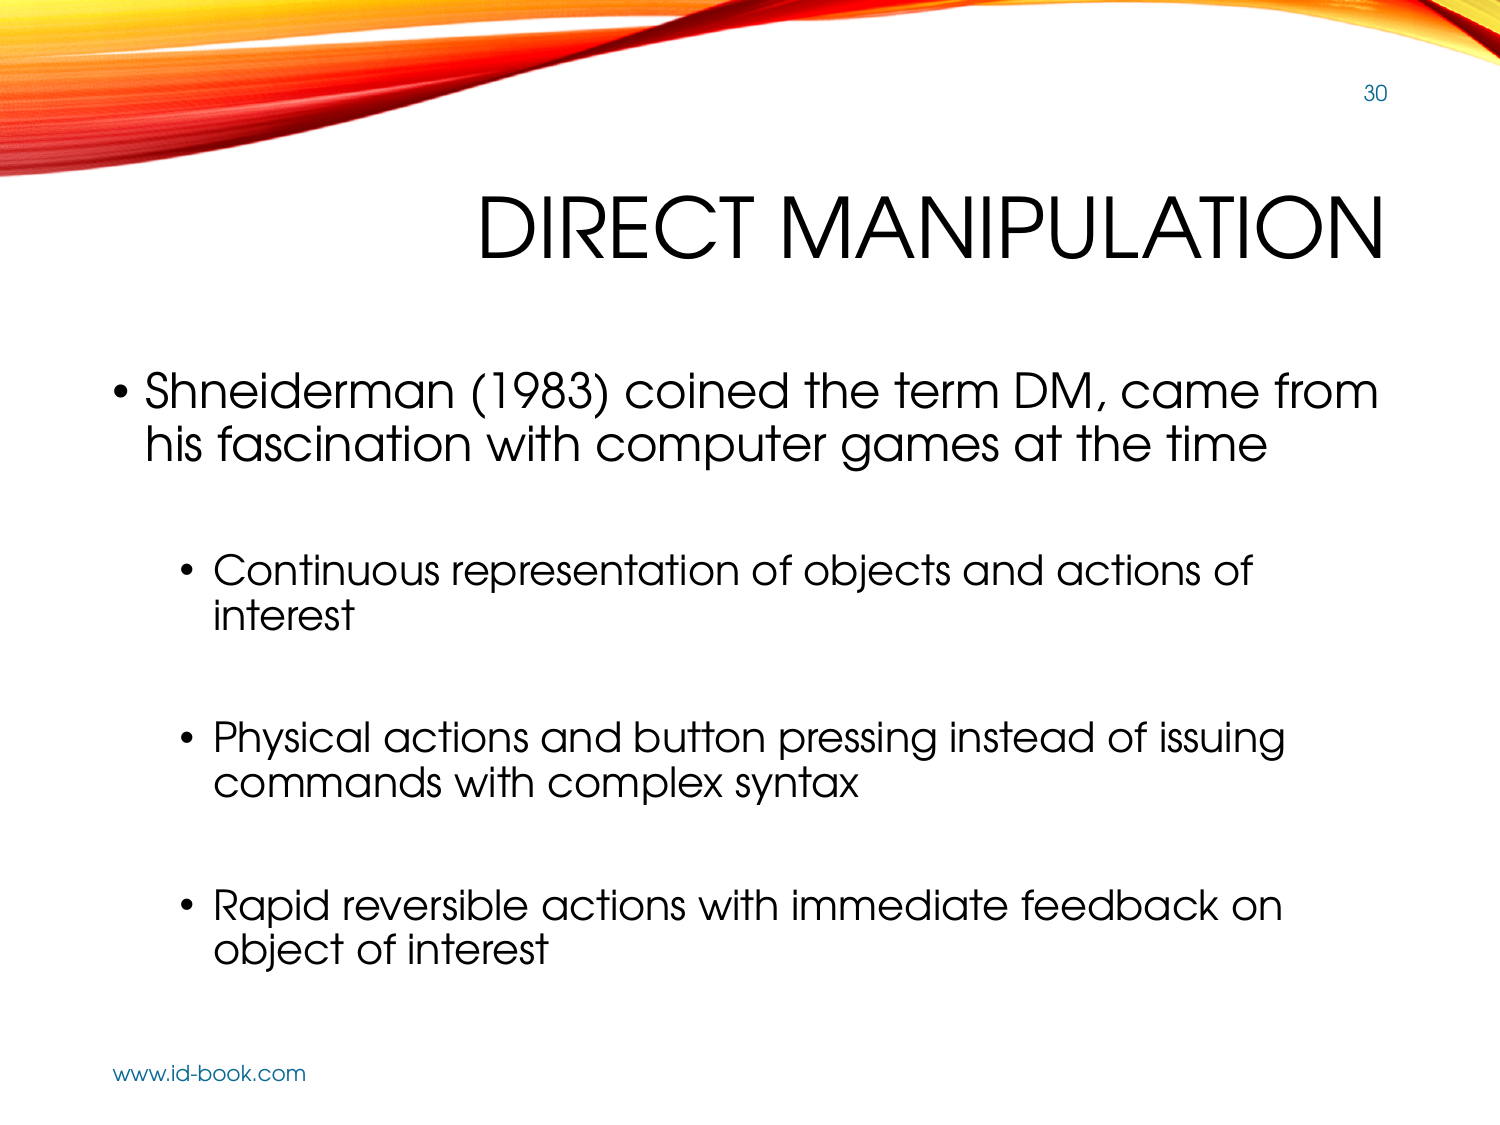

Direct Manipulation
Shneiderman (1983) coined the term DM, came from his fascination with computer games at the time

Continuous representation of objects and actions of interest

Physical actions and button pressing instead of issuing commands with complex syntax

Rapid reversible actions with immediate feedback on object of interest
30
www.id-book.com